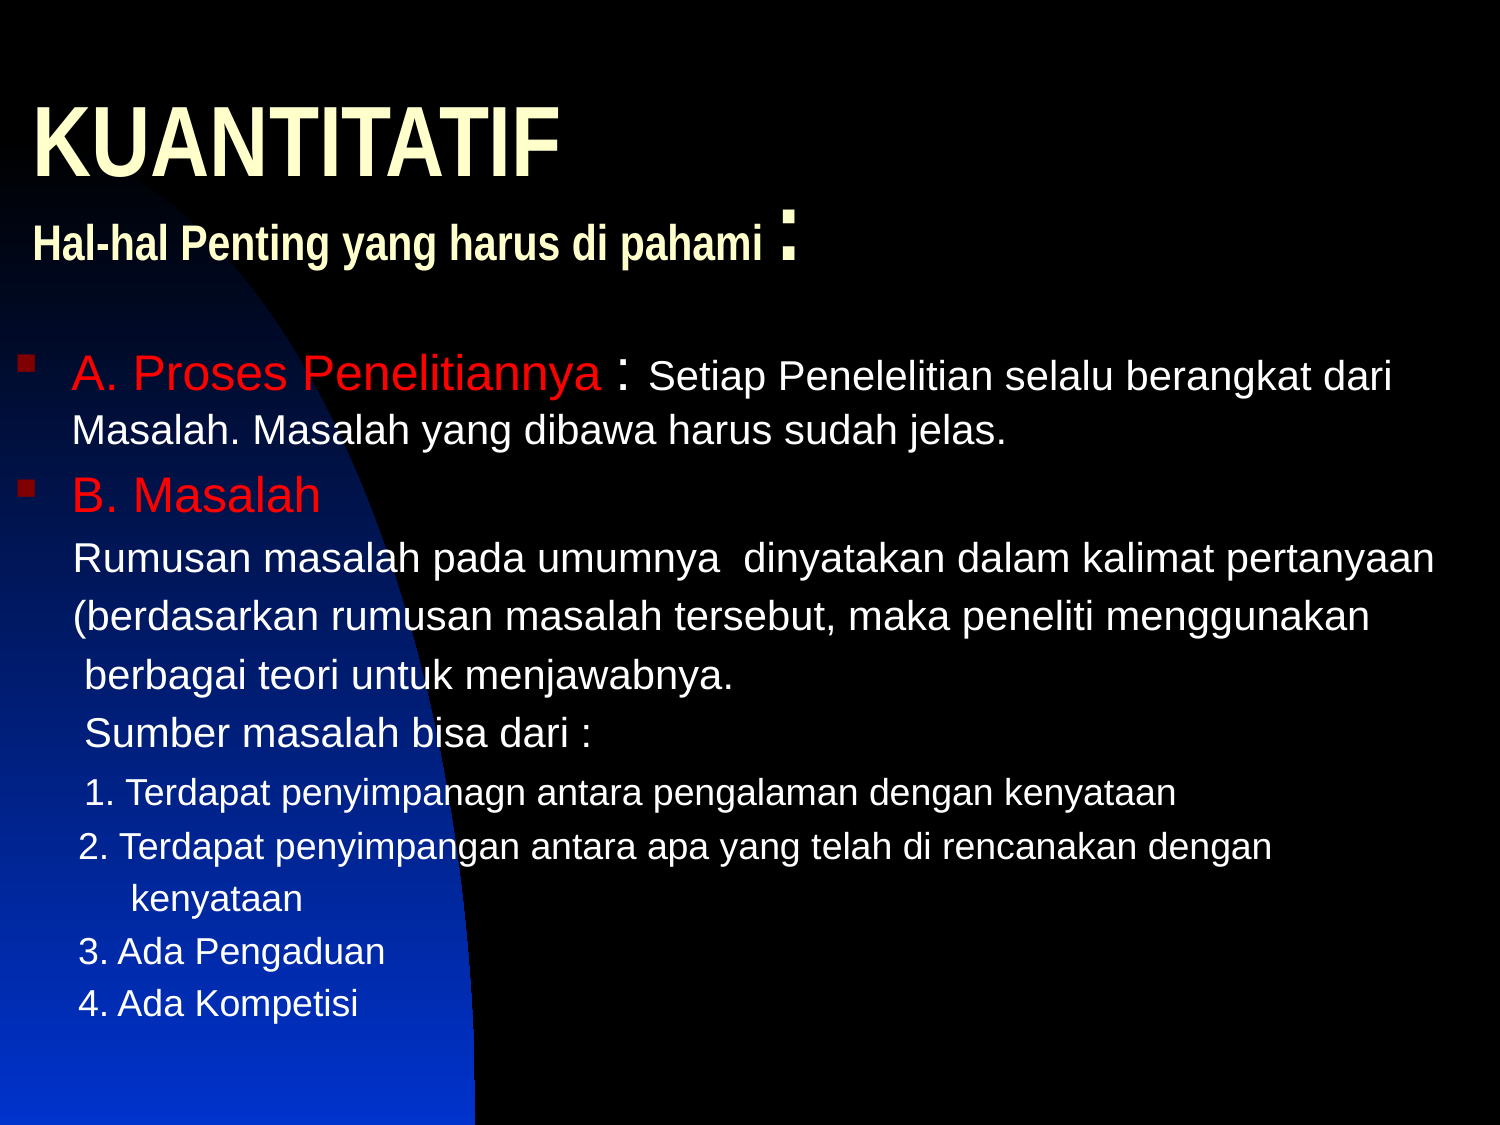

# KUANTITATIF Hal-hal Penting yang harus di pahami :
A. Proses Penelitiannya : Setiap Penelelitian selalu berangkat dari Masalah. Masalah yang dibawa harus sudah jelas.
B. Masalah
     Rumusan masalah pada umumnya  dinyatakan dalam kalimat pertanyaan
     (berdasarkan rumusan masalah tersebut, maka peneliti menggunakan
      berbagai teori untuk menjawabnya.
      Sumber masalah bisa dari :
      1. Terdapat penyimpanagn antara pengalaman dengan kenyataan
      2. Terdapat penyimpangan antara apa yang telah di rencanakan dengan
           kenyataan
      3. Ada Pengaduan
      4. Ada Kompetisi